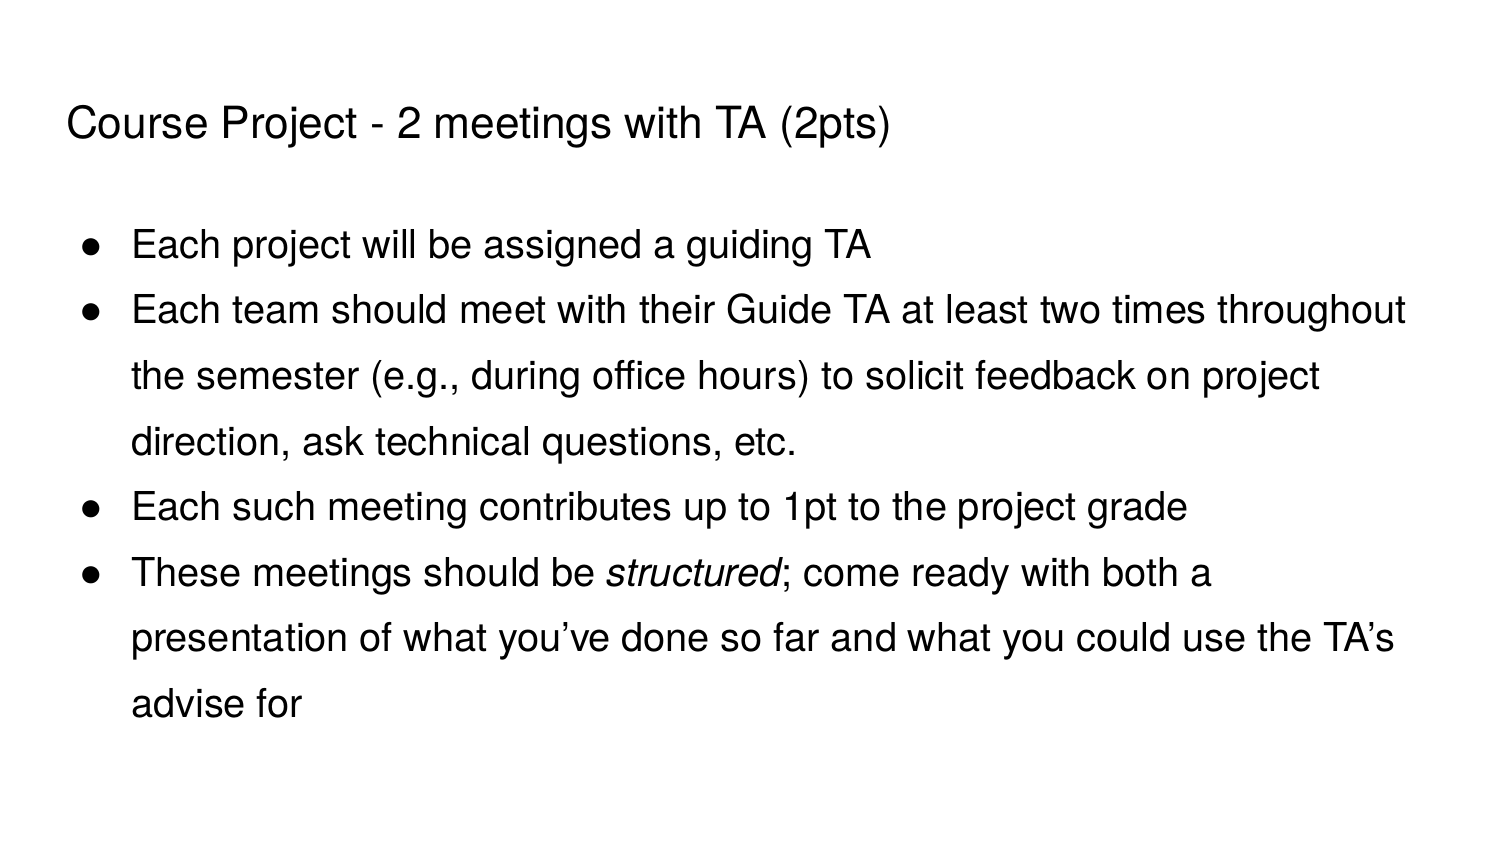

# Course Project - 2 meetings with TA (2pts)
Each project will be assigned a guiding TA
Each team should meet with their Guide TA at least two times throughout the semester (e.g., during office hours) to solicit feedback on project direction, ask technical questions, etc.
Each such meeting contributes up to 1pt to the project grade
These meetings should be structured; come ready with both a presentation of what you’ve done so far and what you could use the TA’s advise for